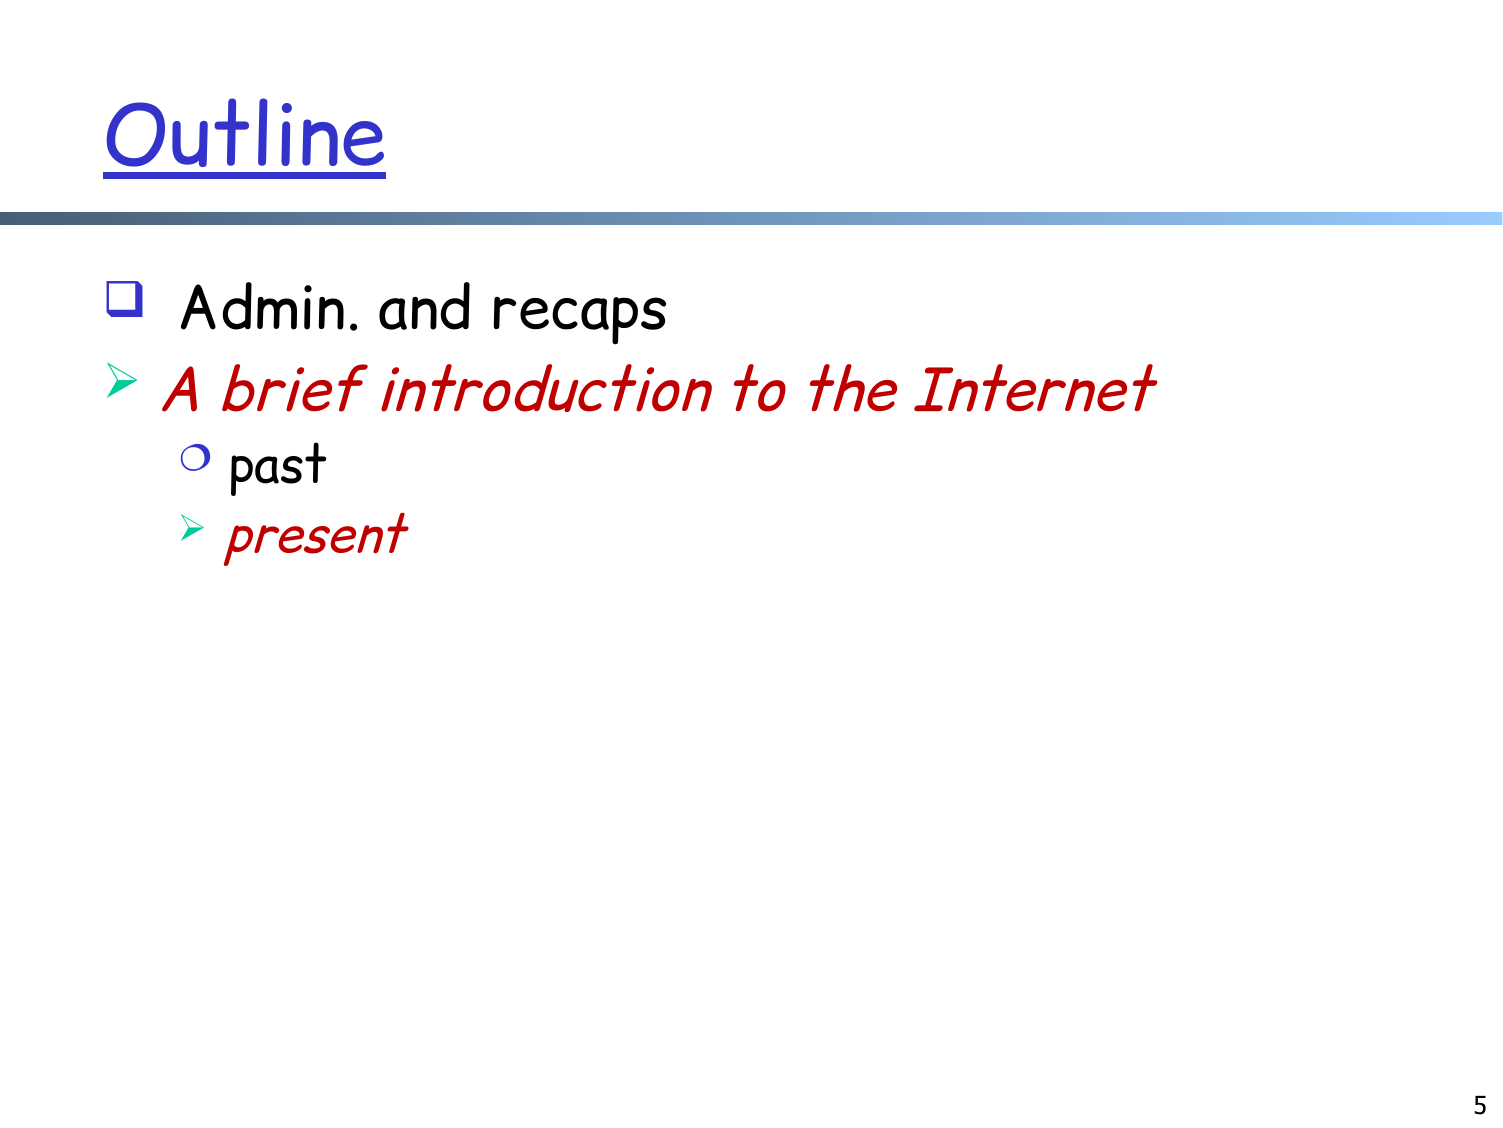

# Outline
Admin. and recaps
A brief introduction to the Internet
 past
present
5